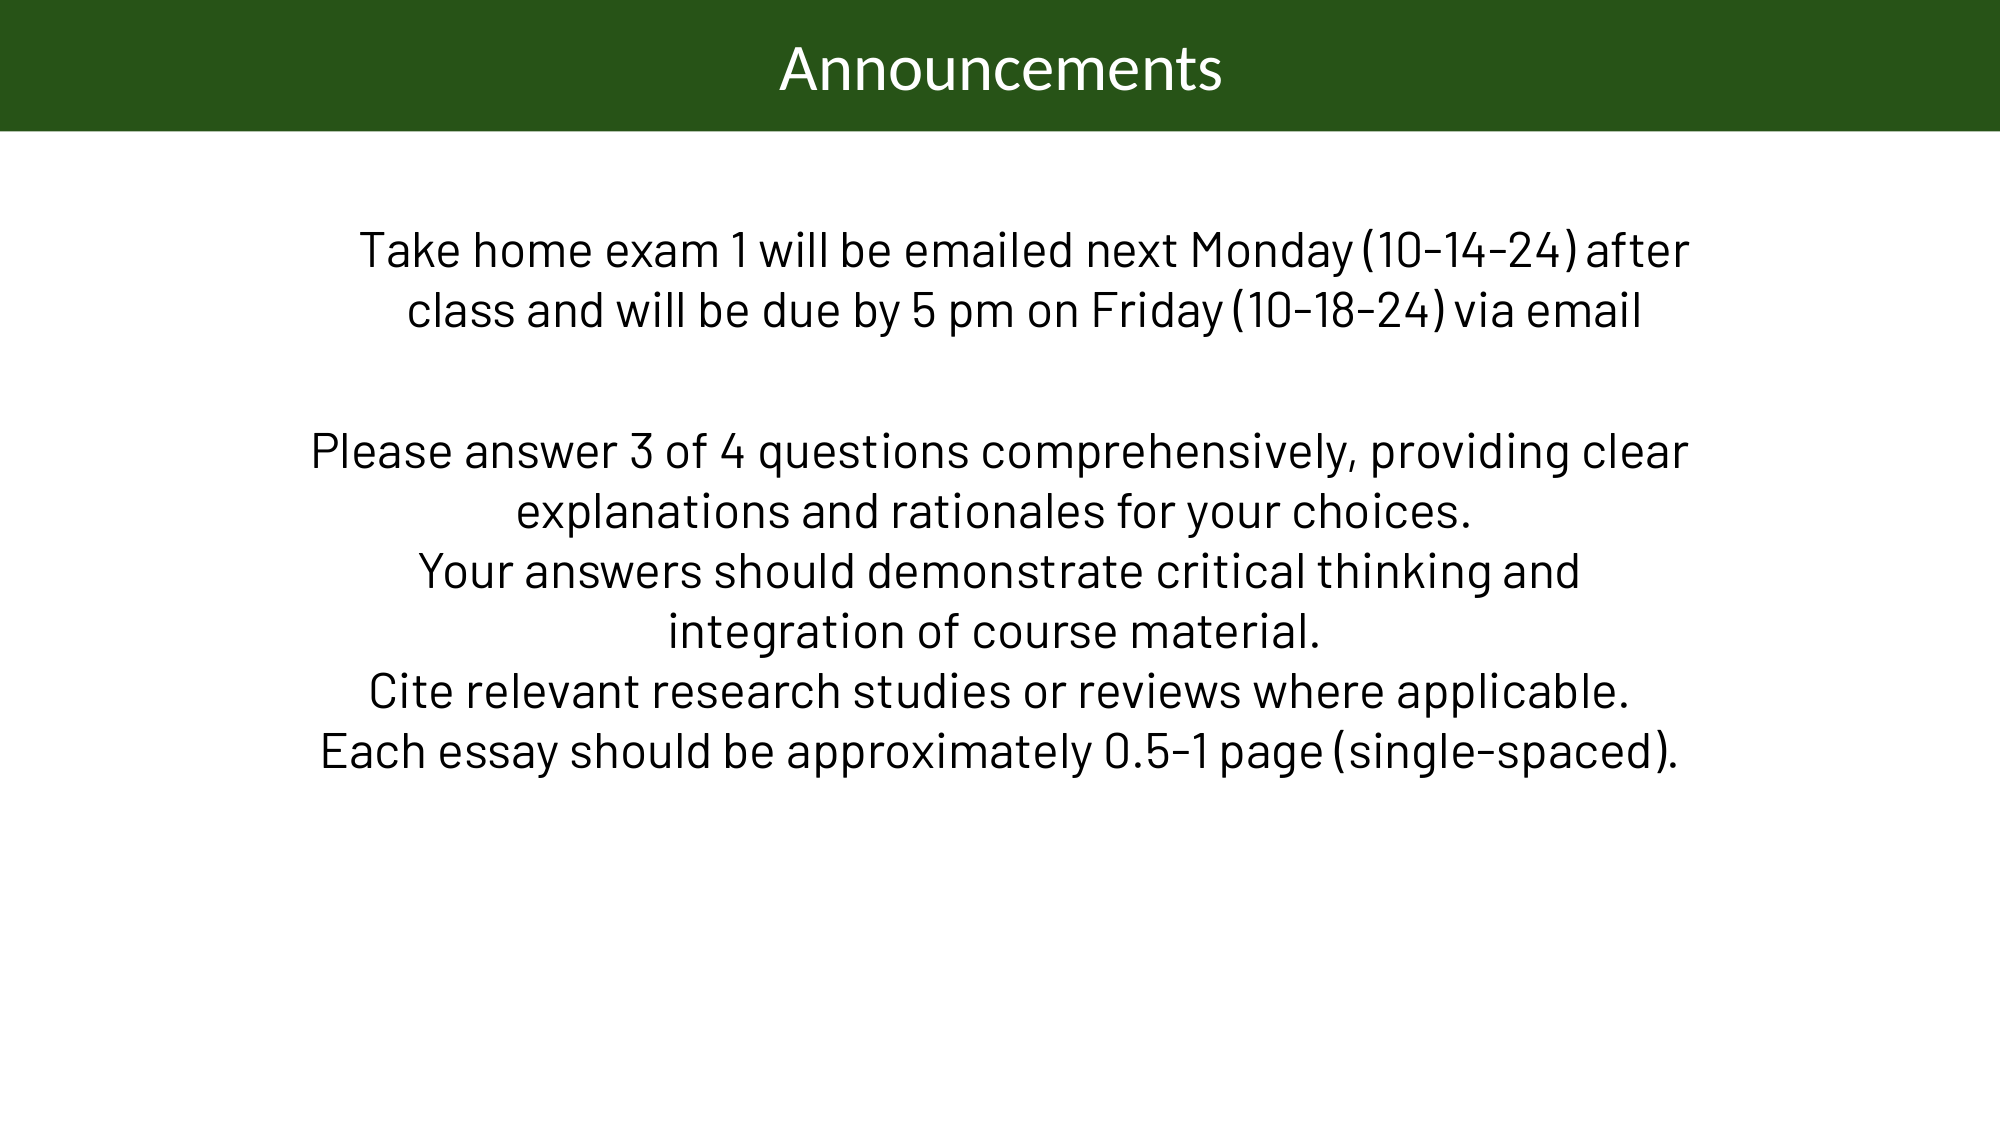

Announcements
Take home exam 1 will be emailed next Monday (10-14-24) after class and will be due by 5 pm on Friday (10-18-24) via email
Please answer 3 of 4 questions comprehensively, providing clear explanations and rationales for your choices.
Your answers should demonstrate critical thinking and integration of course material.
Cite relevant research studies or reviews where applicable.
Each essay should be approximately 0.5-1 page (single-spaced).